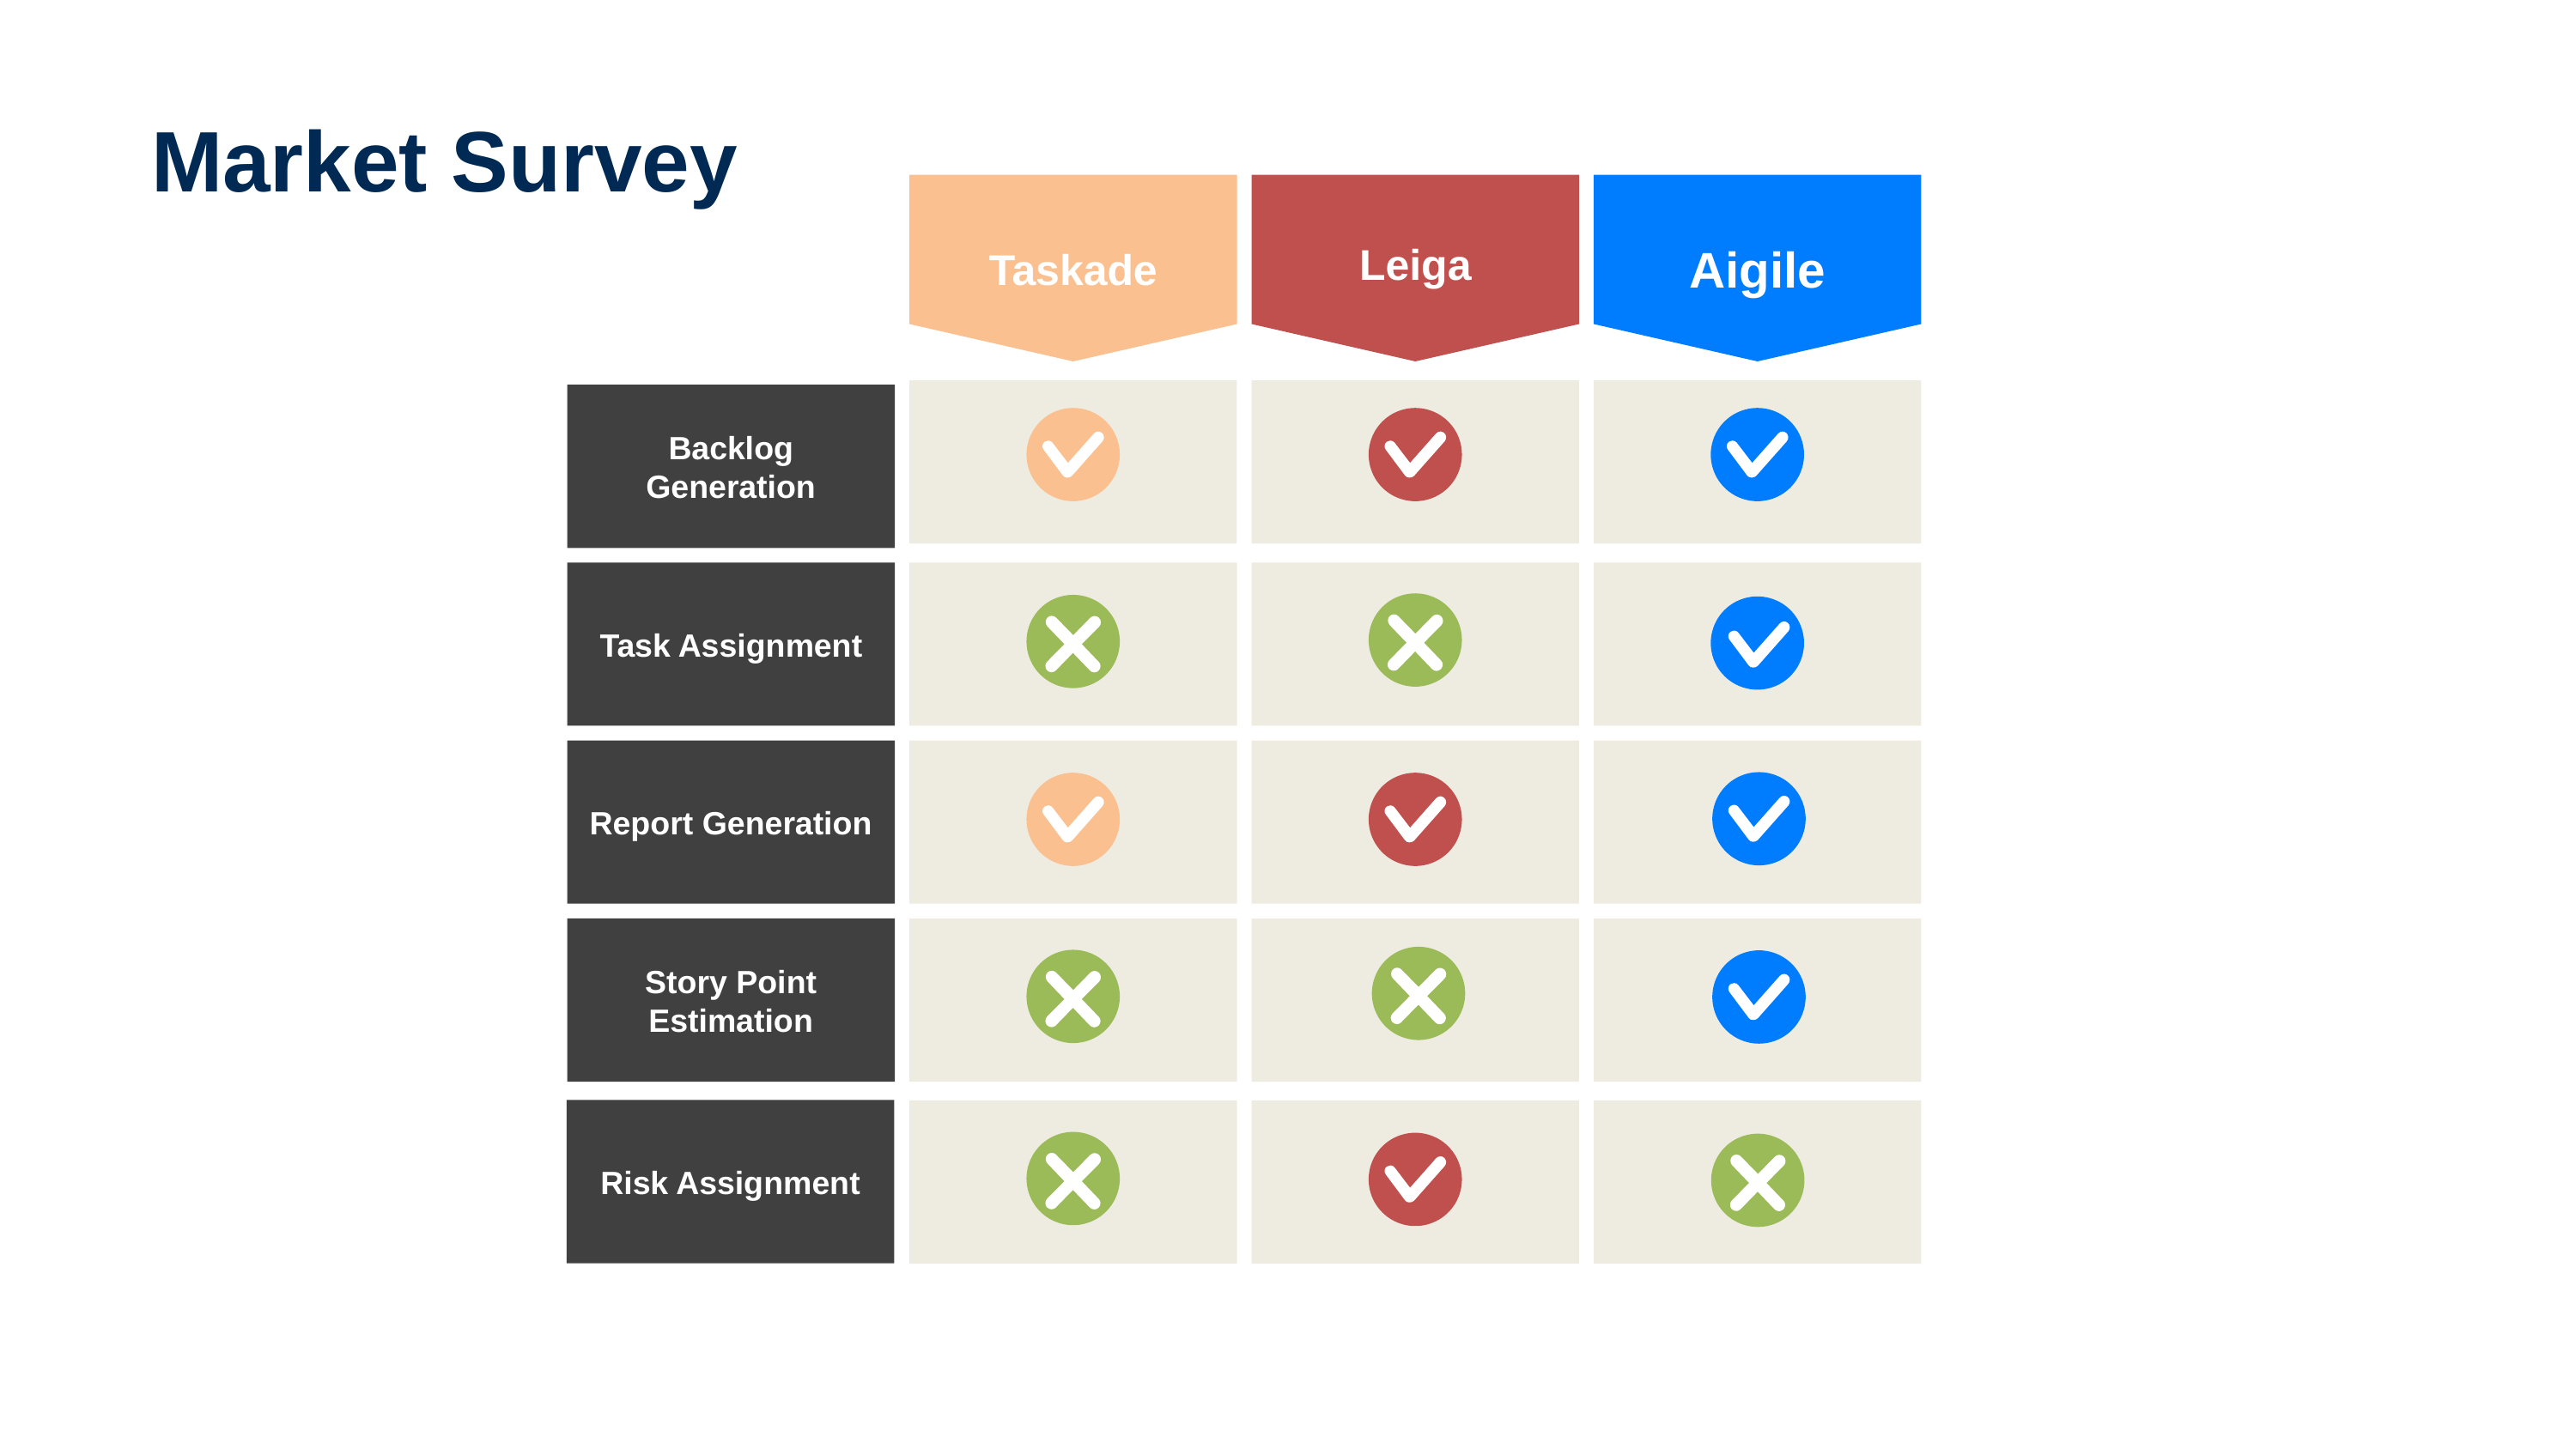

Market Survey

Leiga
Aigile
Taskade

Backlog Generation

Task Assignment

Report Generation

Story Point Estimation

Risk Assignment